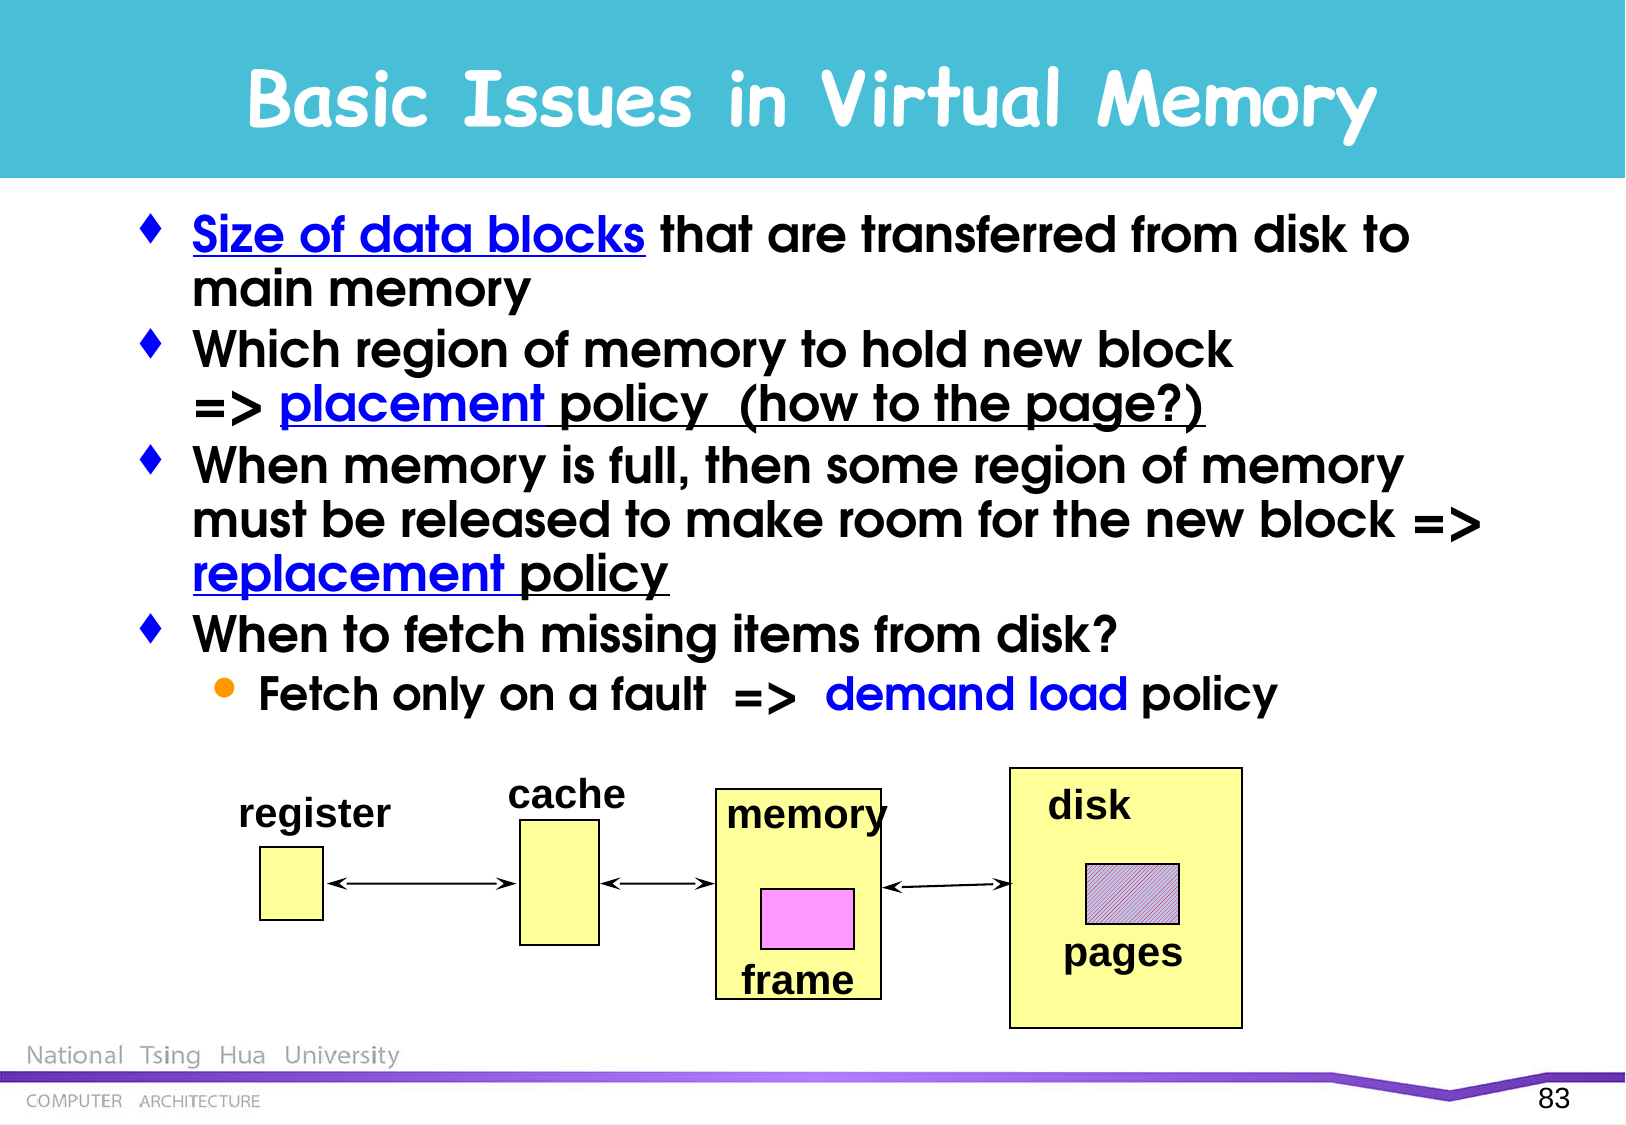

# Basic Issues in Virtual Memory
Size of data blocks that are transferred from disk to main memory
Which region of memory to hold new block
=> placement policy  (how to the page?)
When memory is full, then some region of memory must be released to make room for the new block => replacement policy
When to fetch missing items from disk?
Fetch only on a fault  =>  demand load policy
cache

disk
register

memory

pages
frame
83